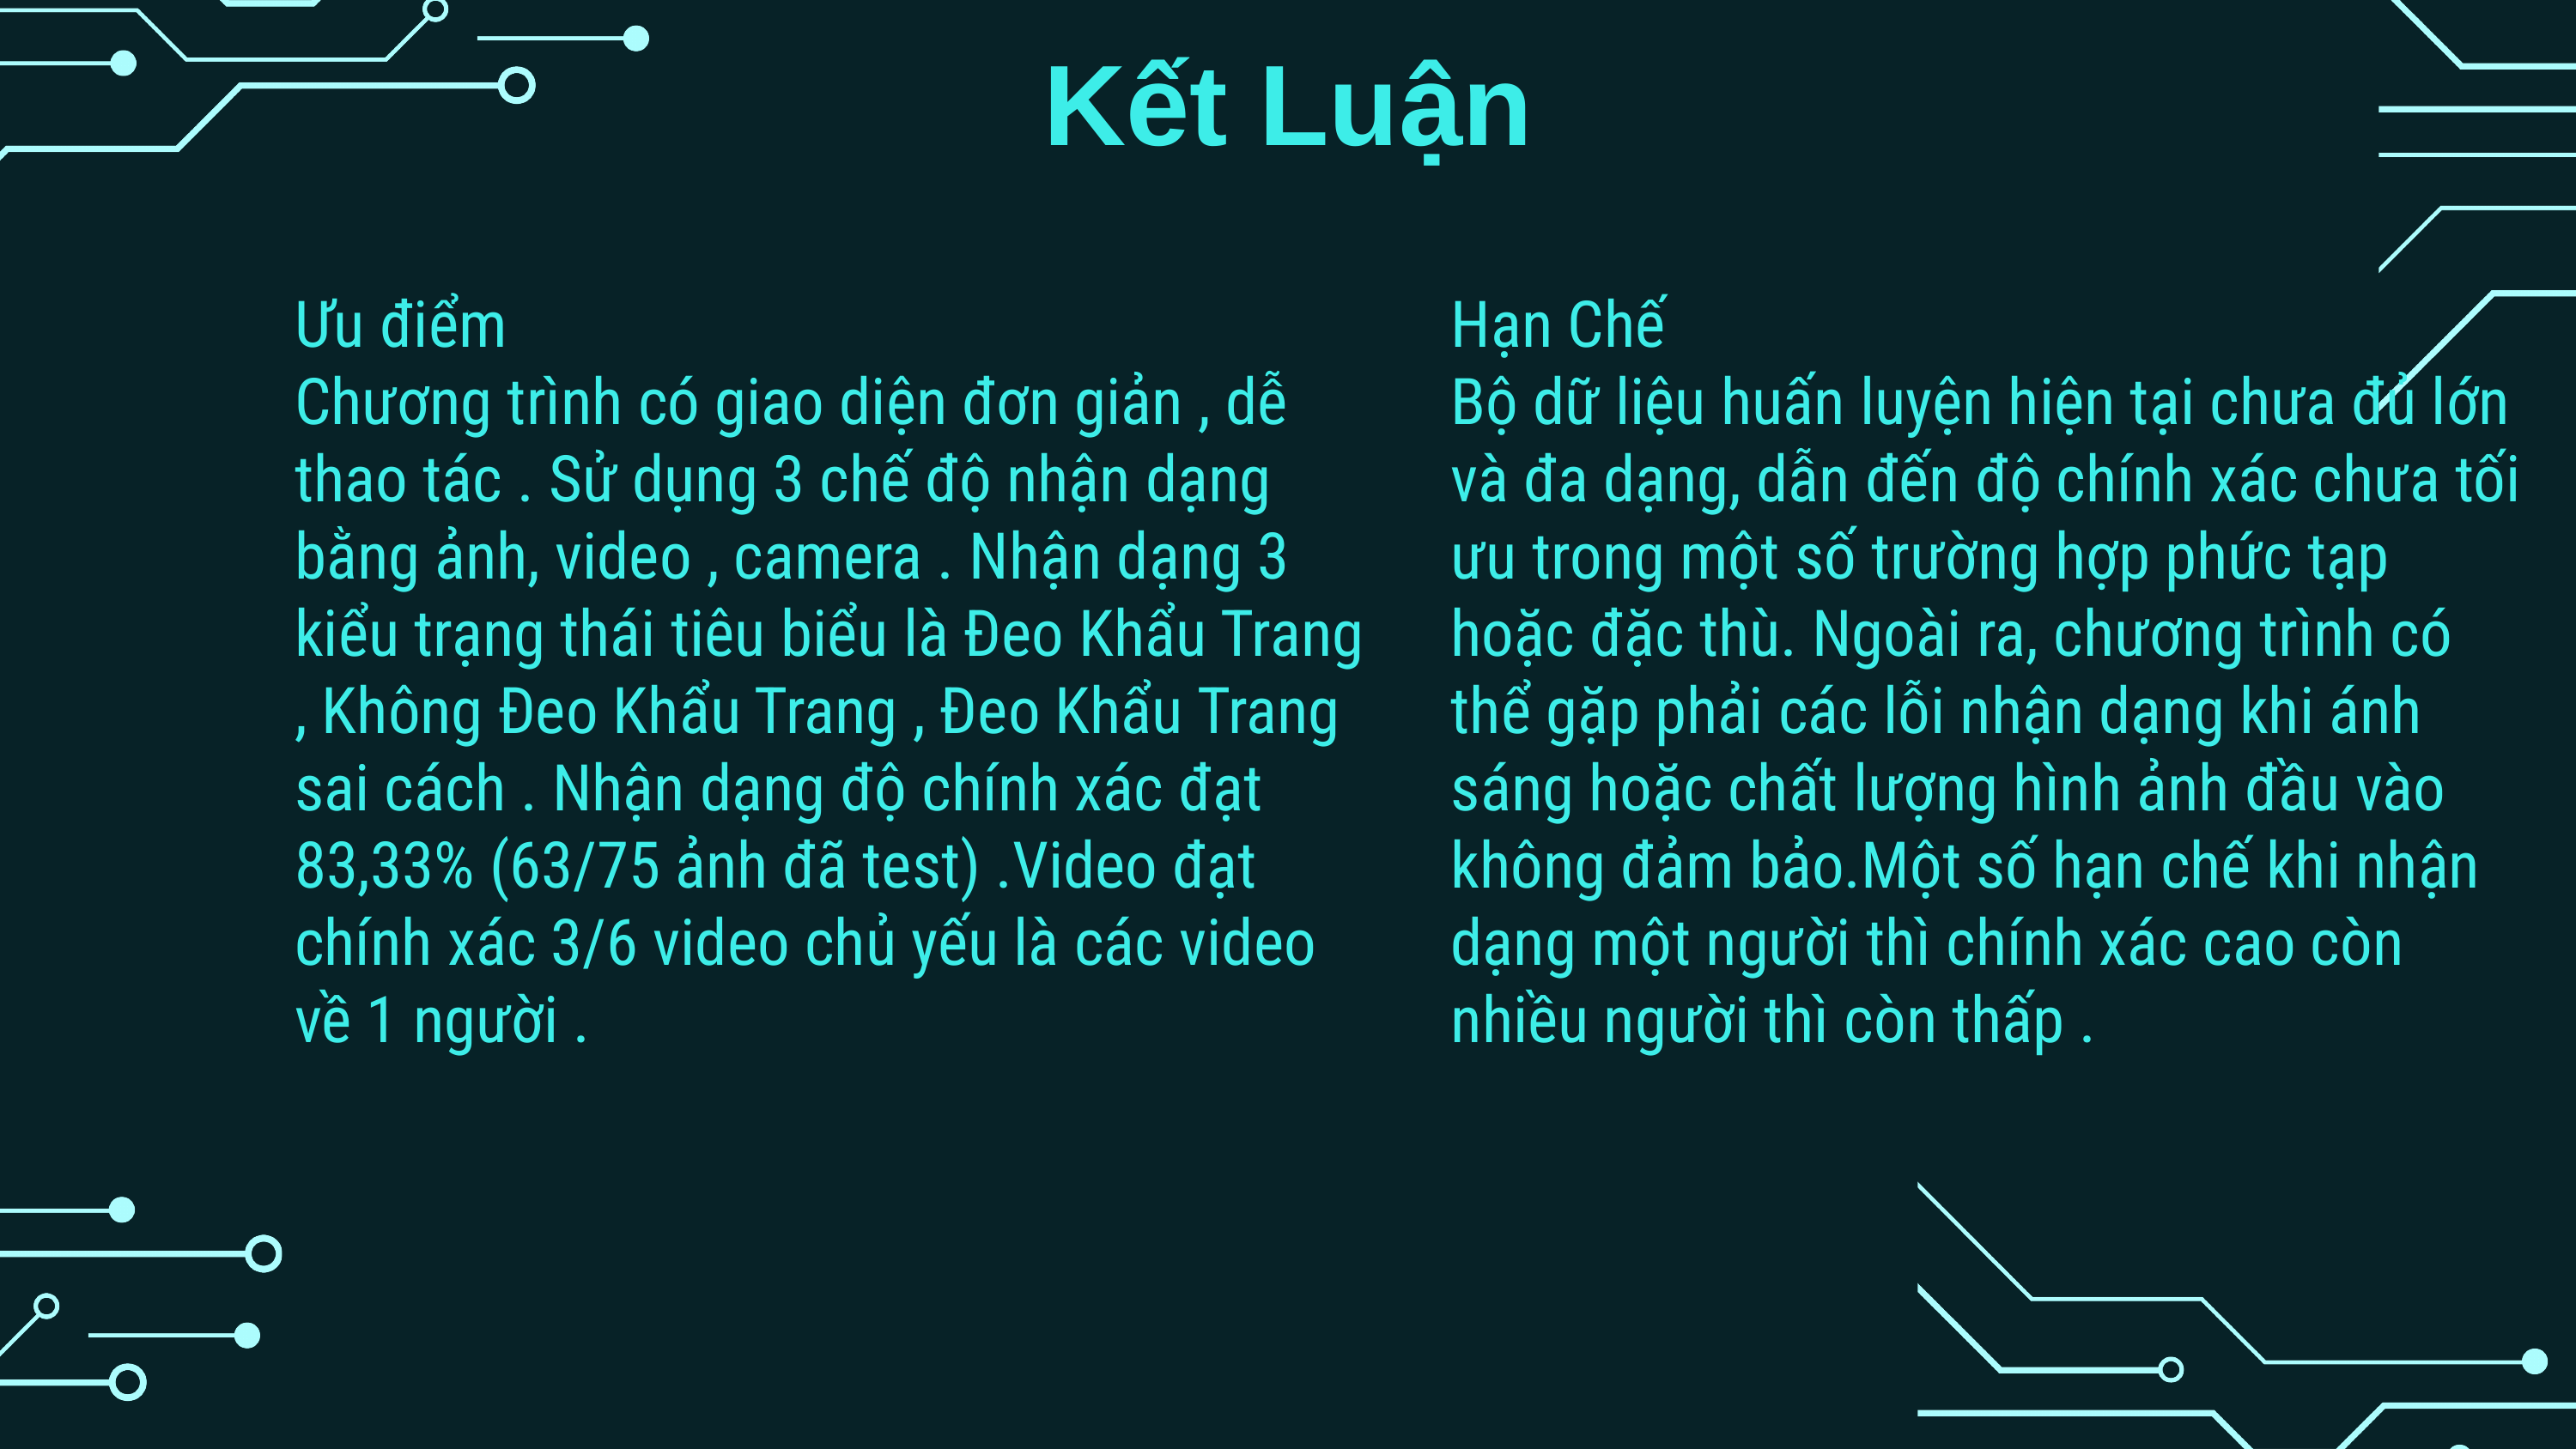

Kết Luận
Ưu điểm
Chương trình có giao diện đơn giản , dễ thao tác . Sử dụng 3 chế độ nhận dạng bằng ảnh, video , camera . Nhận dạng 3 kiểu trạng thái tiêu biểu là Đeo Khẩu Trang , Không Đeo Khẩu Trang , Đeo Khẩu Trang sai cách . Nhận dạng độ chính xác đạt 83,33% (63/75 ảnh đã test) .Video đạt chính xác 3/6 video chủ yếu là các video về 1 người .
Hạn Chế
Bộ dữ liệu huấn luyện hiện tại chưa đủ lớn và đa dạng, dẫn đến độ chính xác chưa tối ưu trong một số trường hợp phức tạp hoặc đặc thù. Ngoài ra, chương trình có thể gặp phải các lỗi nhận dạng khi ánh sáng hoặc chất lượng hình ảnh đầu vào không đảm bảo.Một số hạn chế khi nhận dạng một người thì chính xác cao còn nhiều người thì còn thấp .